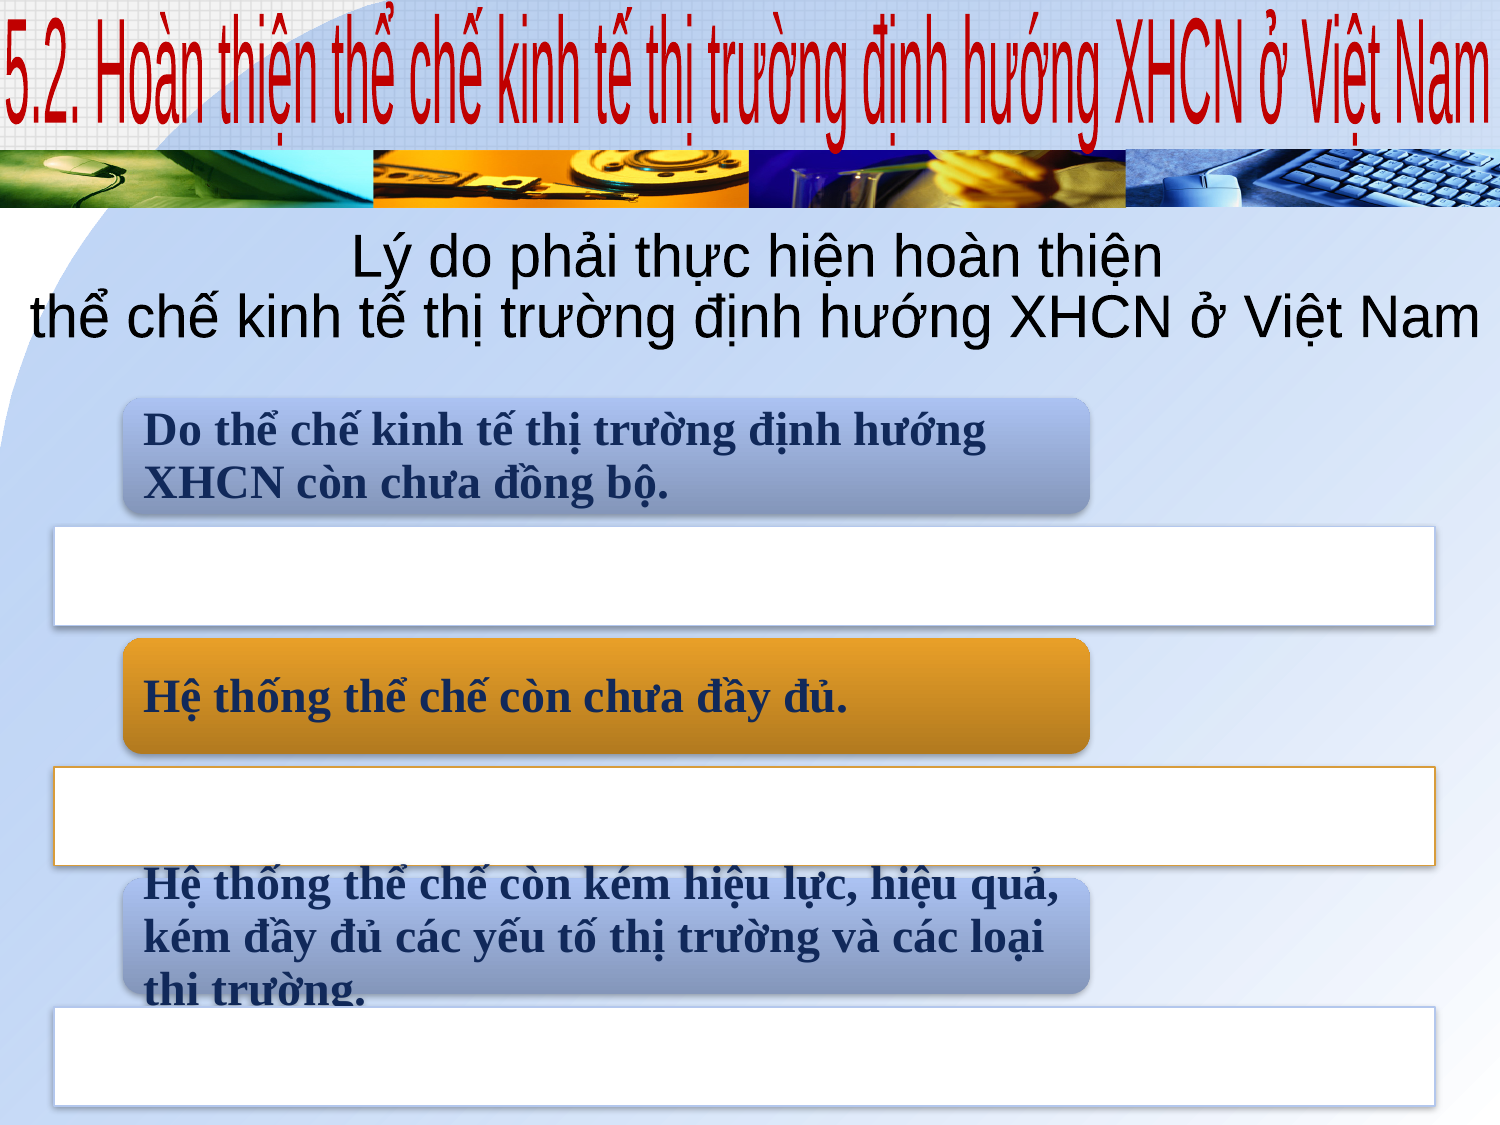

5.2. Hoàn thiện thể chế kinh tế thị trường định hướng XHCN ở Việt Nam
Lý do phải thực hiện hoàn thiện
thể chế kinh tế thị trường định hướng XHCN ở Việt Nam
Do thể chế kinh tế thị trường định hướng XHCN còn chưa đồng bộ.
Hệ thống thể chế còn chưa đầy đủ.
Hệ thống thể chế còn kém hiệu lực, hiệu quả, kém đầy đủ các yếu tố thị trường và các loại thị trường.